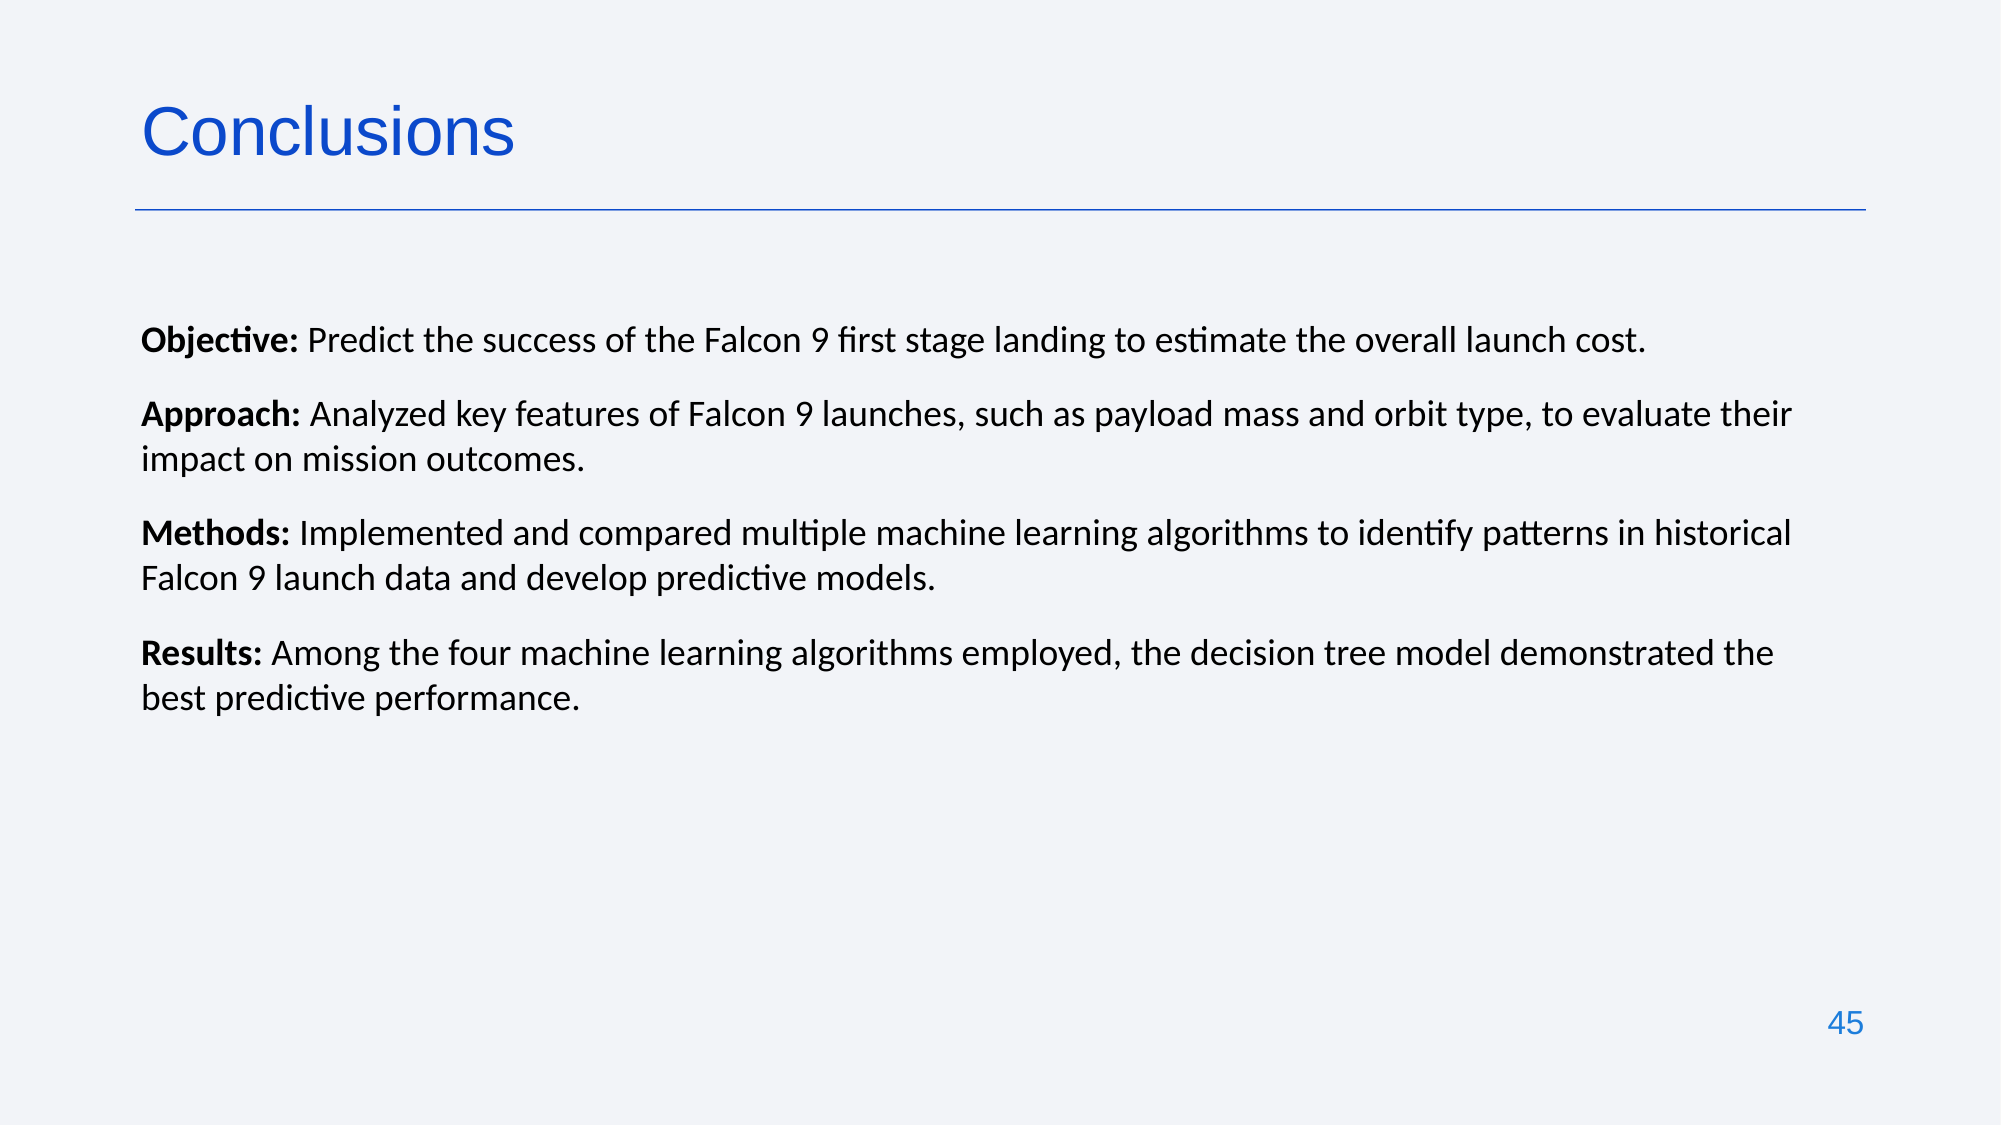

Conclusions
Objective: Predict the success of the Falcon 9 first stage landing to estimate the overall launch cost.
Approach: Analyzed key features of Falcon 9 launches, such as payload mass and orbit type, to evaluate their impact on mission outcomes.
Methods: Implemented and compared multiple machine learning algorithms to identify patterns in historical Falcon 9 launch data and develop predictive models.
Results: Among the four machine learning algorithms employed, the decision tree model demonstrated the best predictive performance.
45